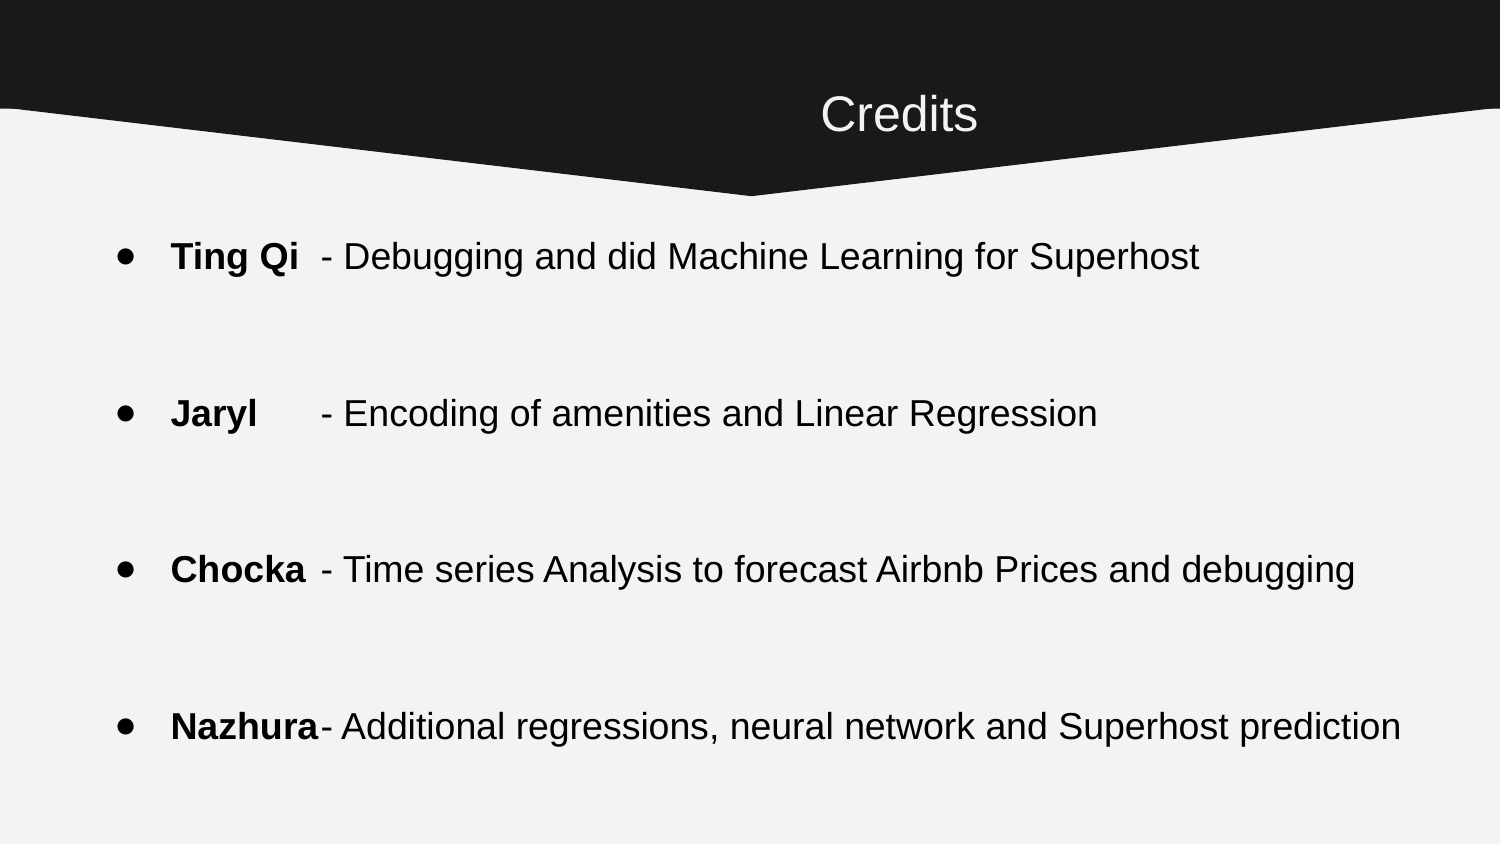

# Credits
Ting Qi	- Debugging and did Machine Learning for Superhost

Jaryl	- Encoding of amenities and Linear Regression

Chocka	- Time series Analysis to forecast Airbnb Prices and debugging

Nazhura	- Additional regressions, neural network and Superhost prediction